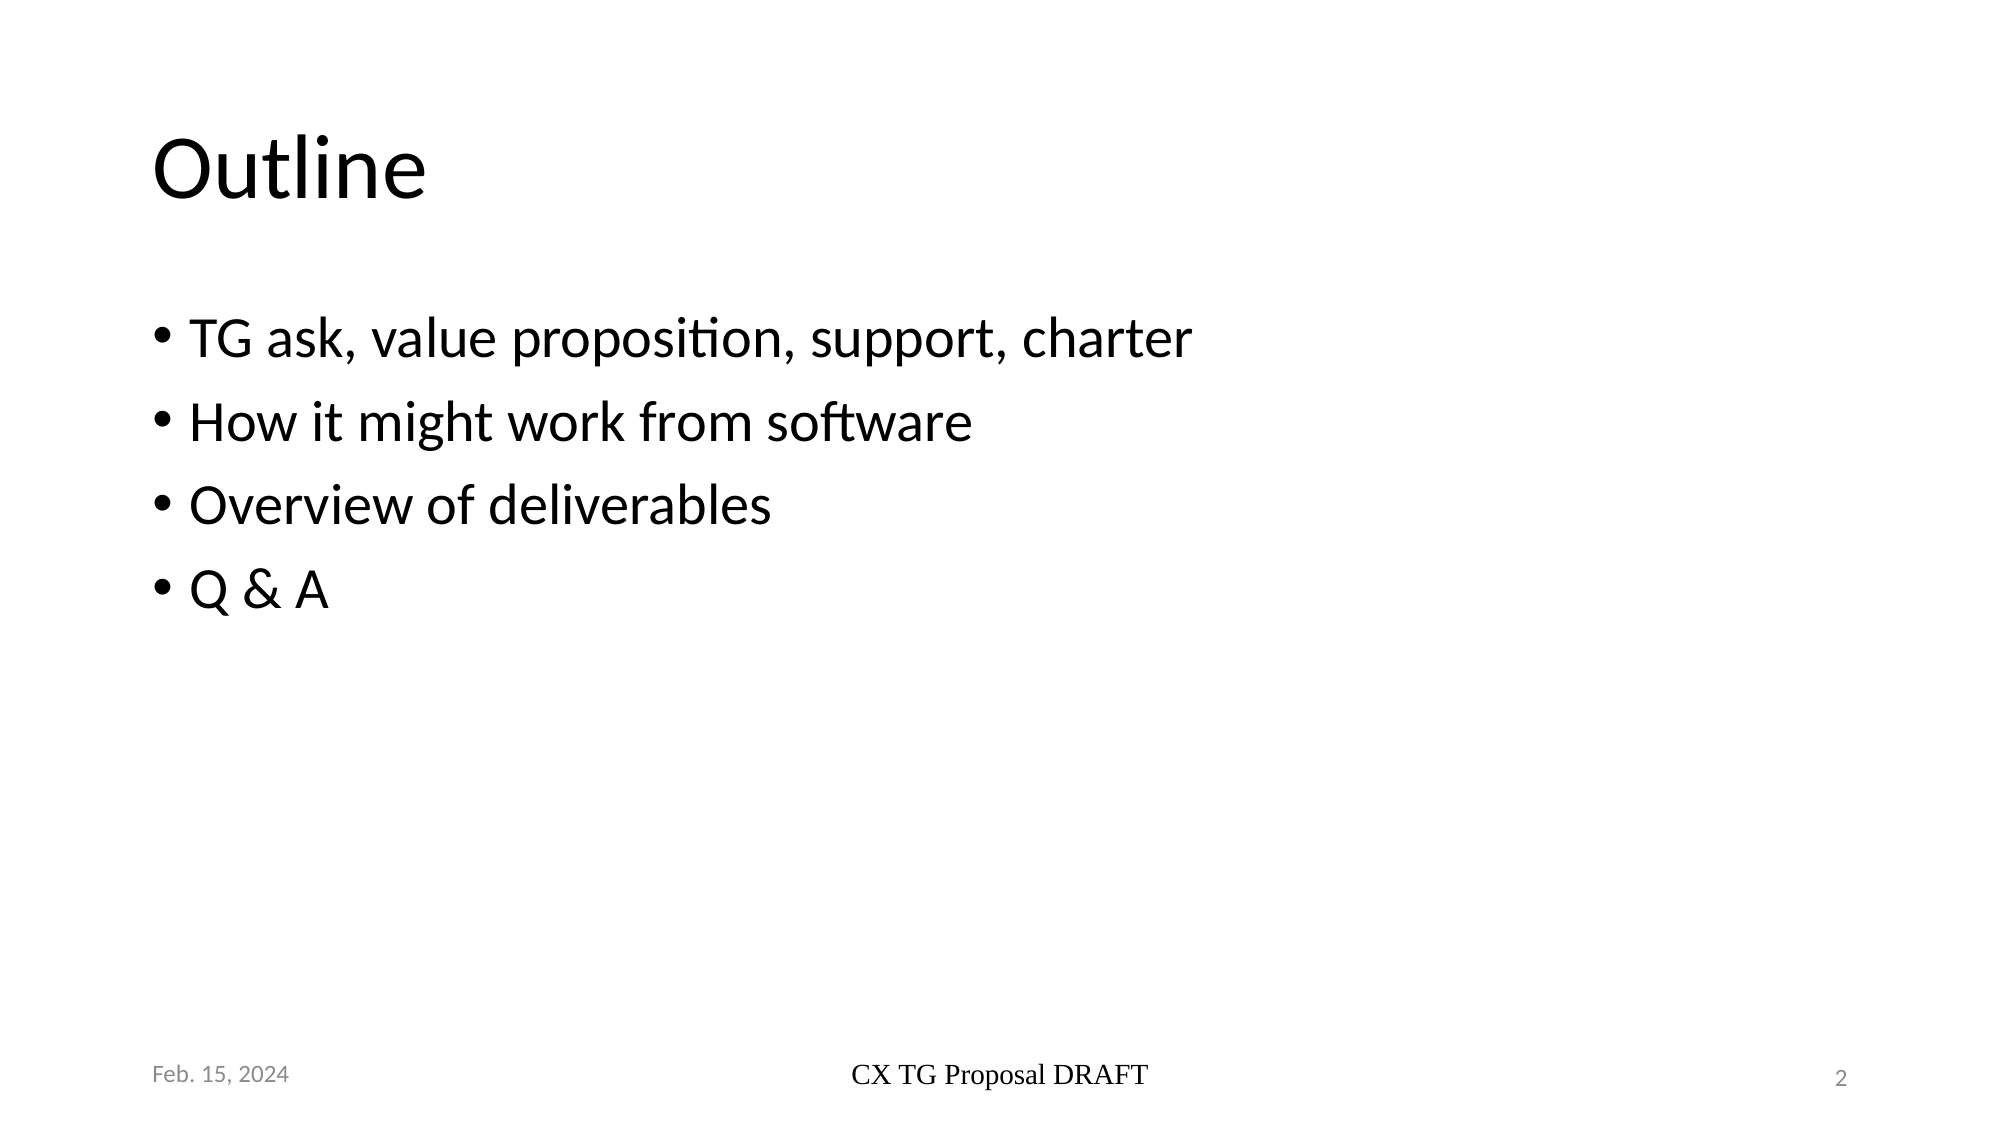

# Outline
TG ask, value proposition, support, charter
How it might work from software
Overview of deliverables
Q & A
Feb. 15, 2024
CX TG Proposal DRAFT
2